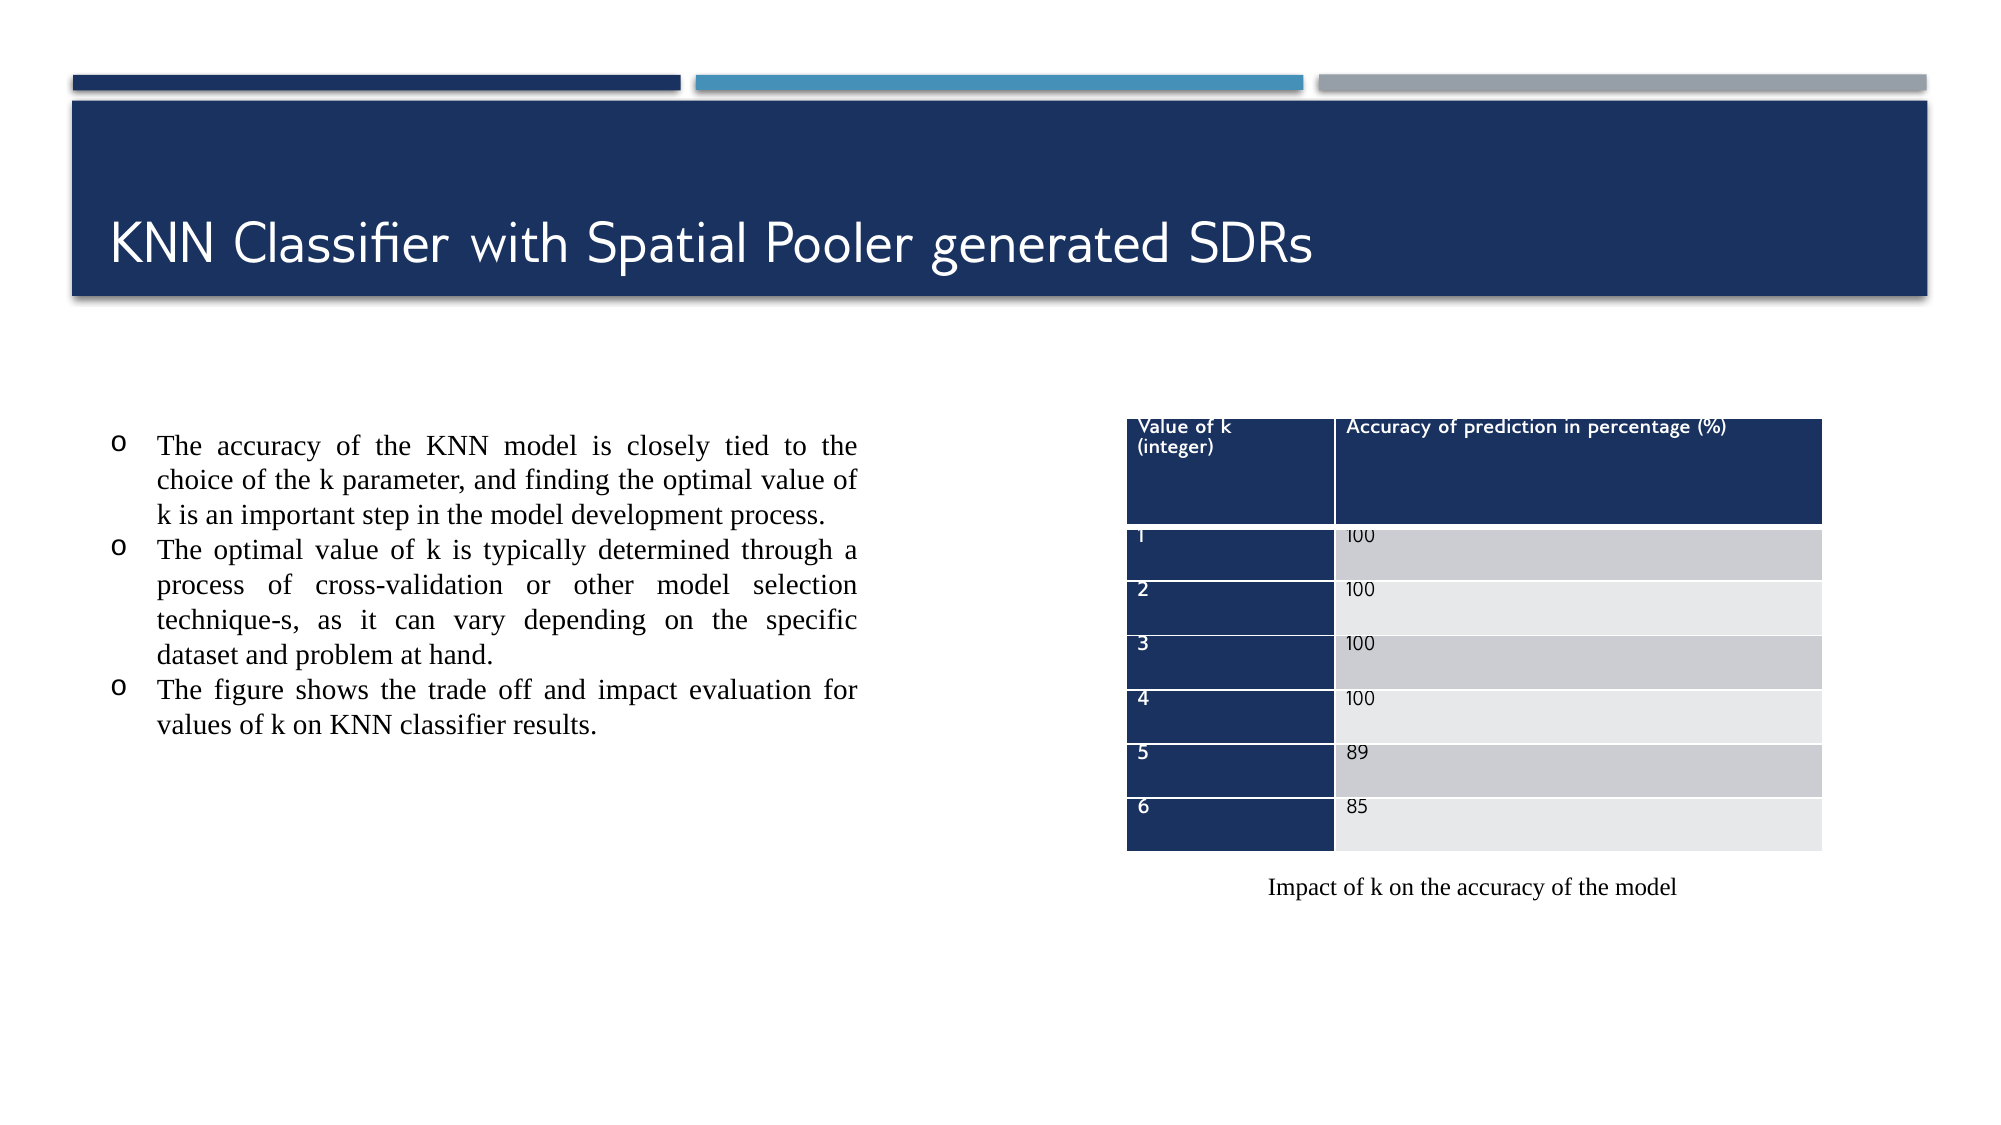

# KNN Classifier with Spatial Pooler generated SDRs
The accuracy of the KNN model is closely tied to the choice of the k parameter, and finding the optimal value of k is an important step in the model development process.
The optimal value of k is typically determined through a process of cross-validation or other model selection technique-s, as it can vary depending on the specific dataset and problem at hand.
The figure shows the trade off and impact evaluation for values of k on KNN classifier results.
| Value of k (integer) | Accuracy of prediction in percentage (%) |
| --- | --- |
| 1 | 100 |
| 2 | 100 |
| 3 | 100 |
| 4 | 100 |
| 5 | 89 |
| 6 | 85 |
Impact of k on the accuracy of the model